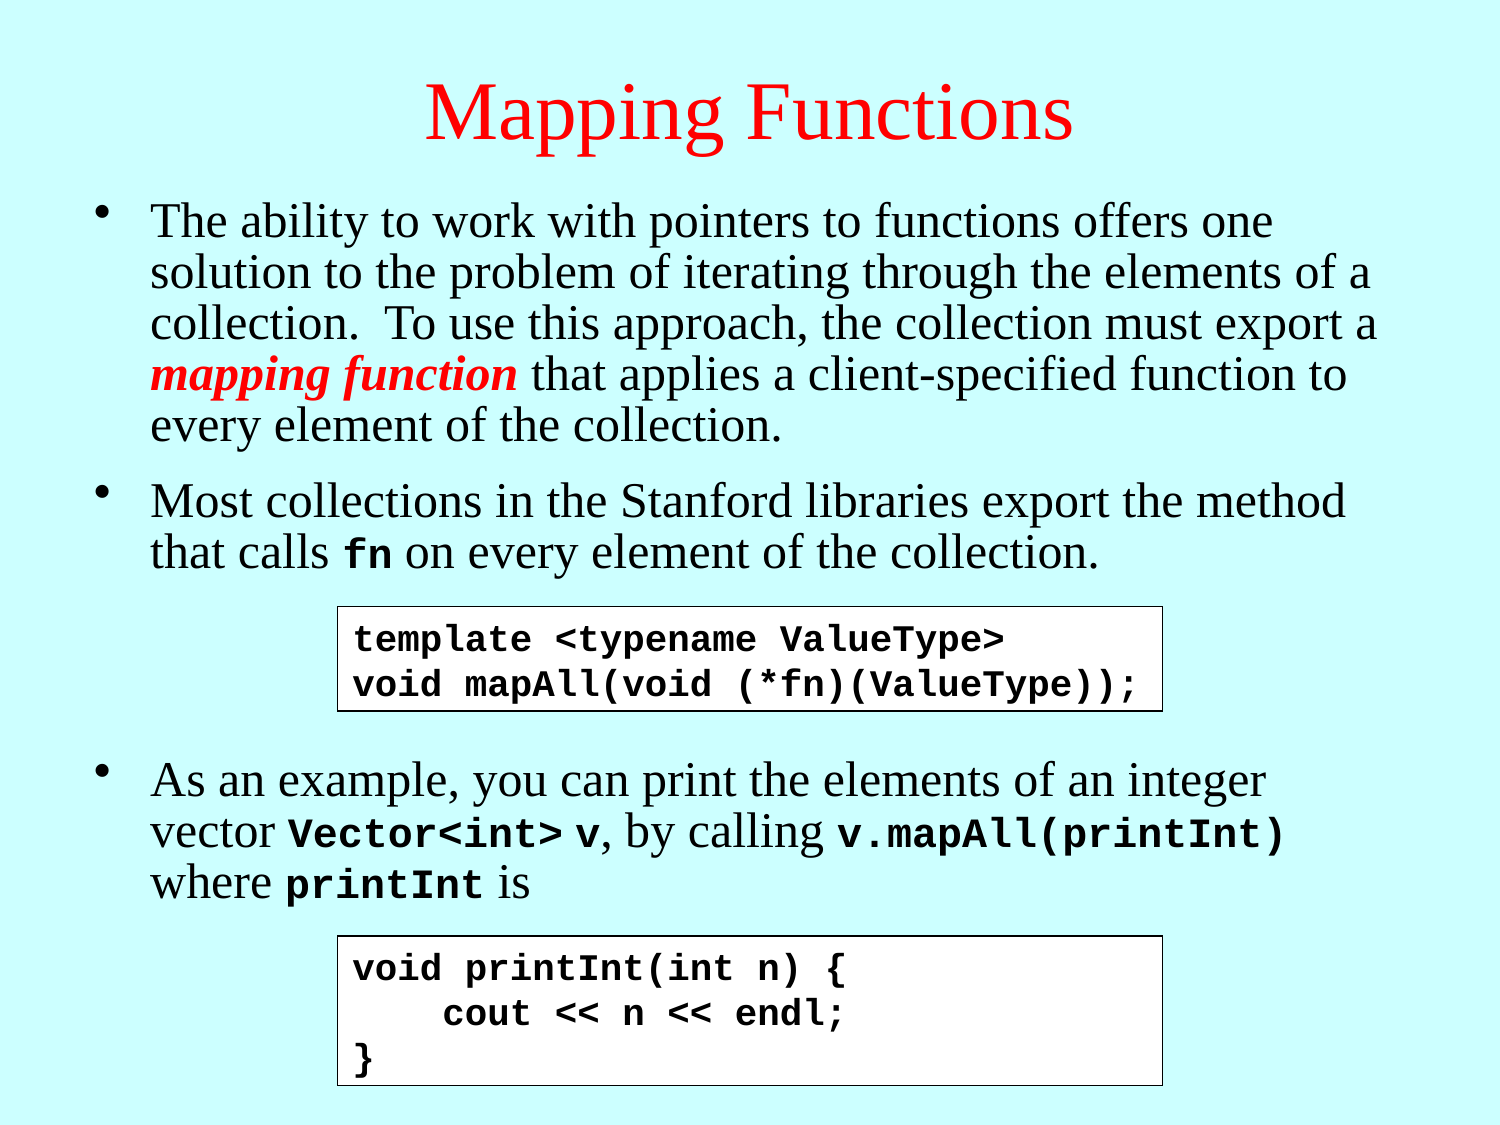

# Mapping Functions
The ability to work with pointers to functions offers one solution to the problem of iterating through the elements of a collection.  To use this approach, the collection must export a mapping function that applies a client-specified function to every element of the collection.
Most collections in the Stanford libraries export the method that calls fn on every element of the collection.

As an example, you can print the elements of an integer vector Vector<int> v, by calling v.mapAll(printInt) where printInt is
template <typename ValueType>
void mapAll(void (*fn)(ValueType));
void printInt(int n) {
    cout << n << endl;
}